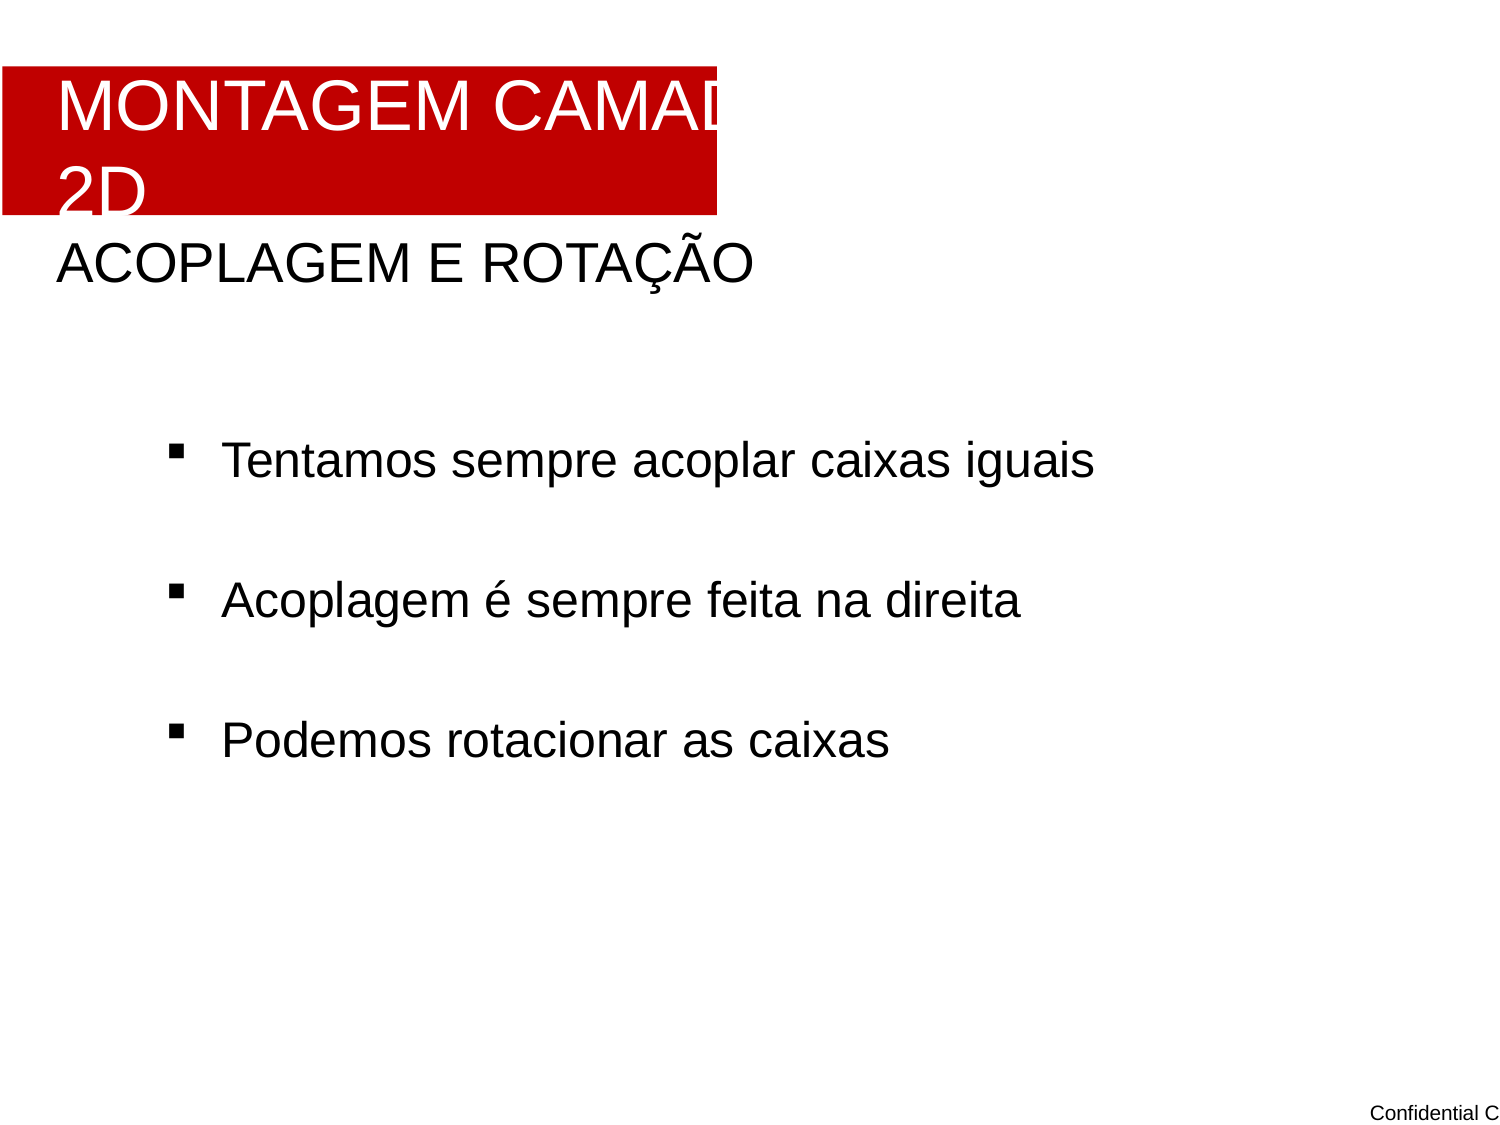

MONTAGEM CAMADA 2D
ACOPLAGEM E ROTAÇÃO

Tentamos sempre acoplar caixas iguais

Acoplagem é sempre feita na direita

Podemos rotacionar as caixas